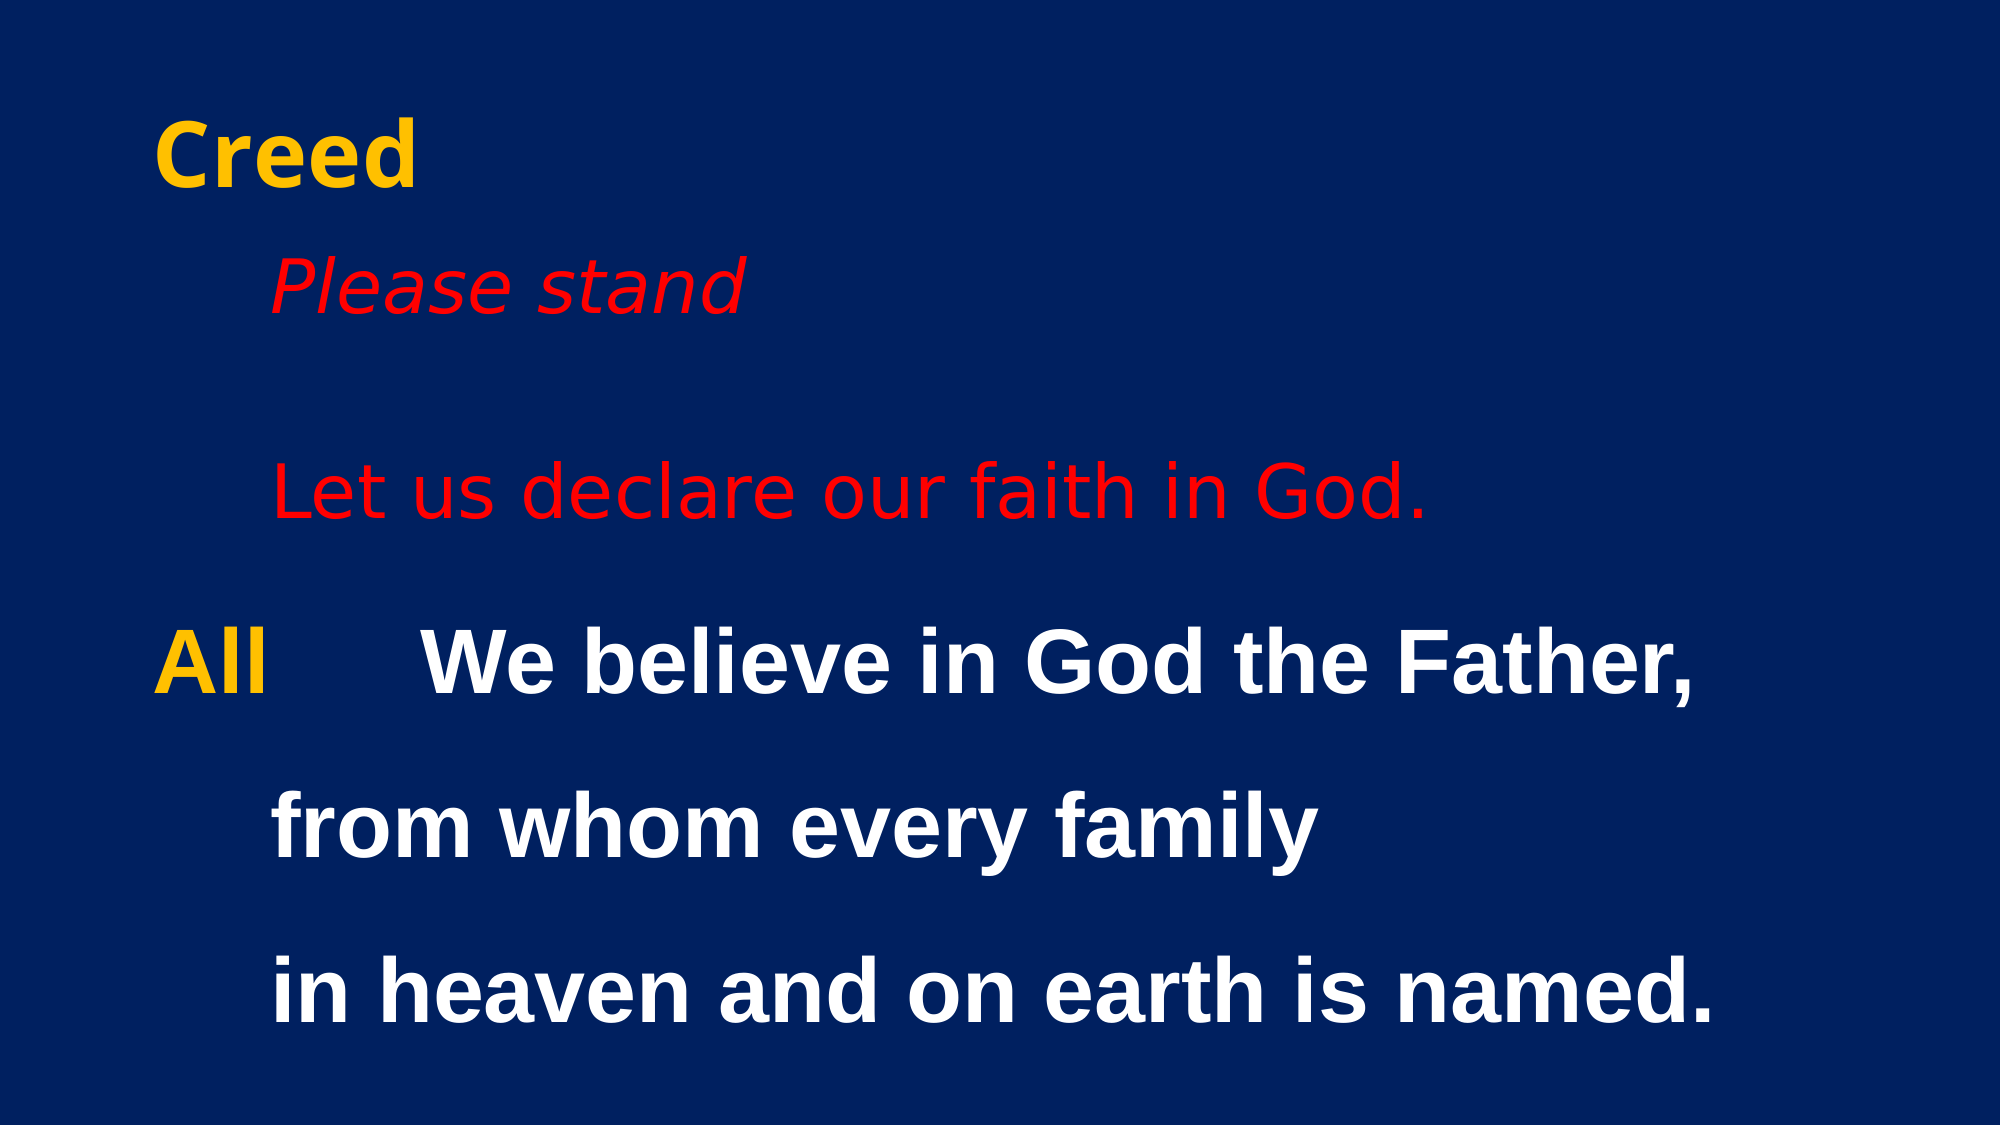

Creed
Please stand

Let us declare our faith in God.
All 	We believe in God the Father,
from whom every family
in heaven and on earth is named.